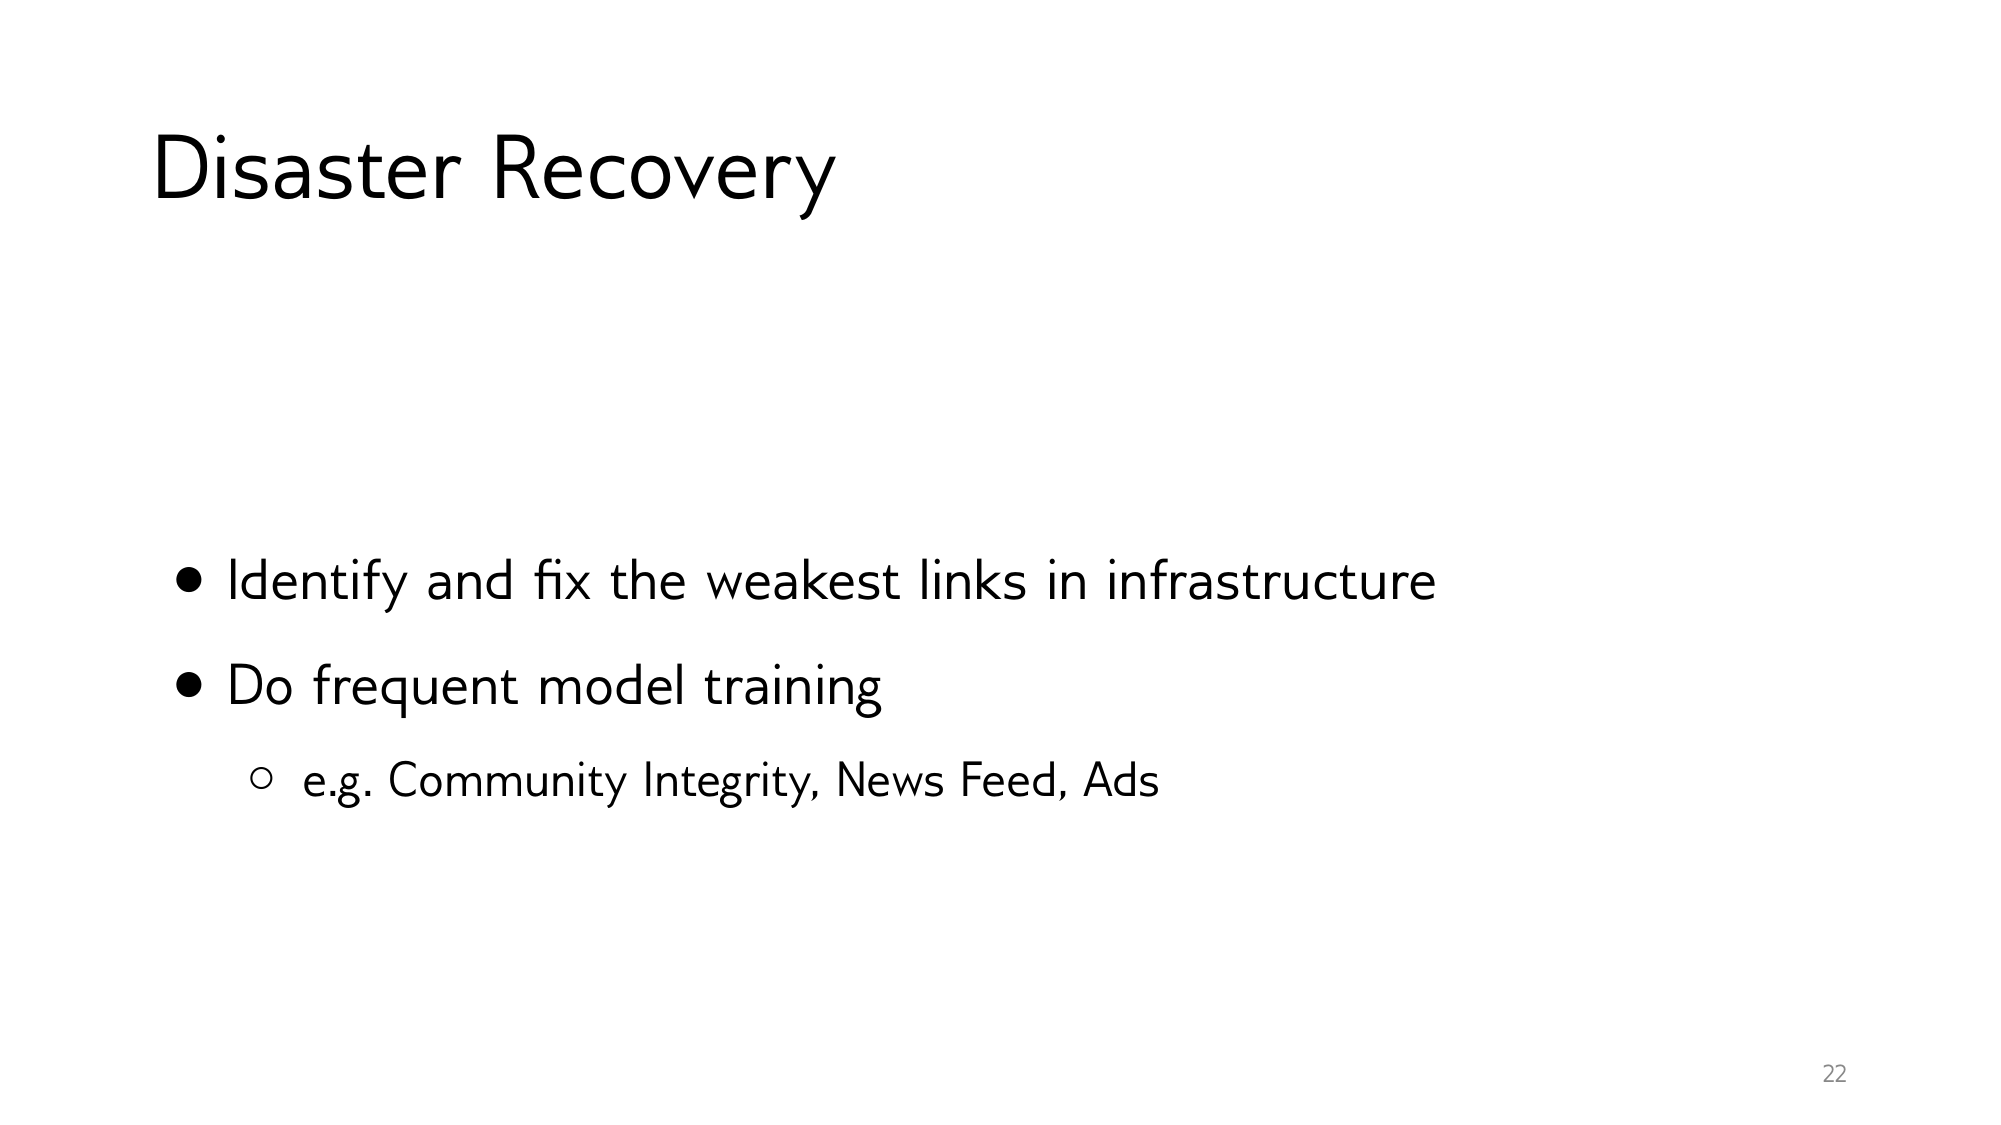

# Disaster Recovery
Identify and fix the weakest links in infrastructure
Do frequent model training
e.g. Community Integrity, News Feed, Ads
22